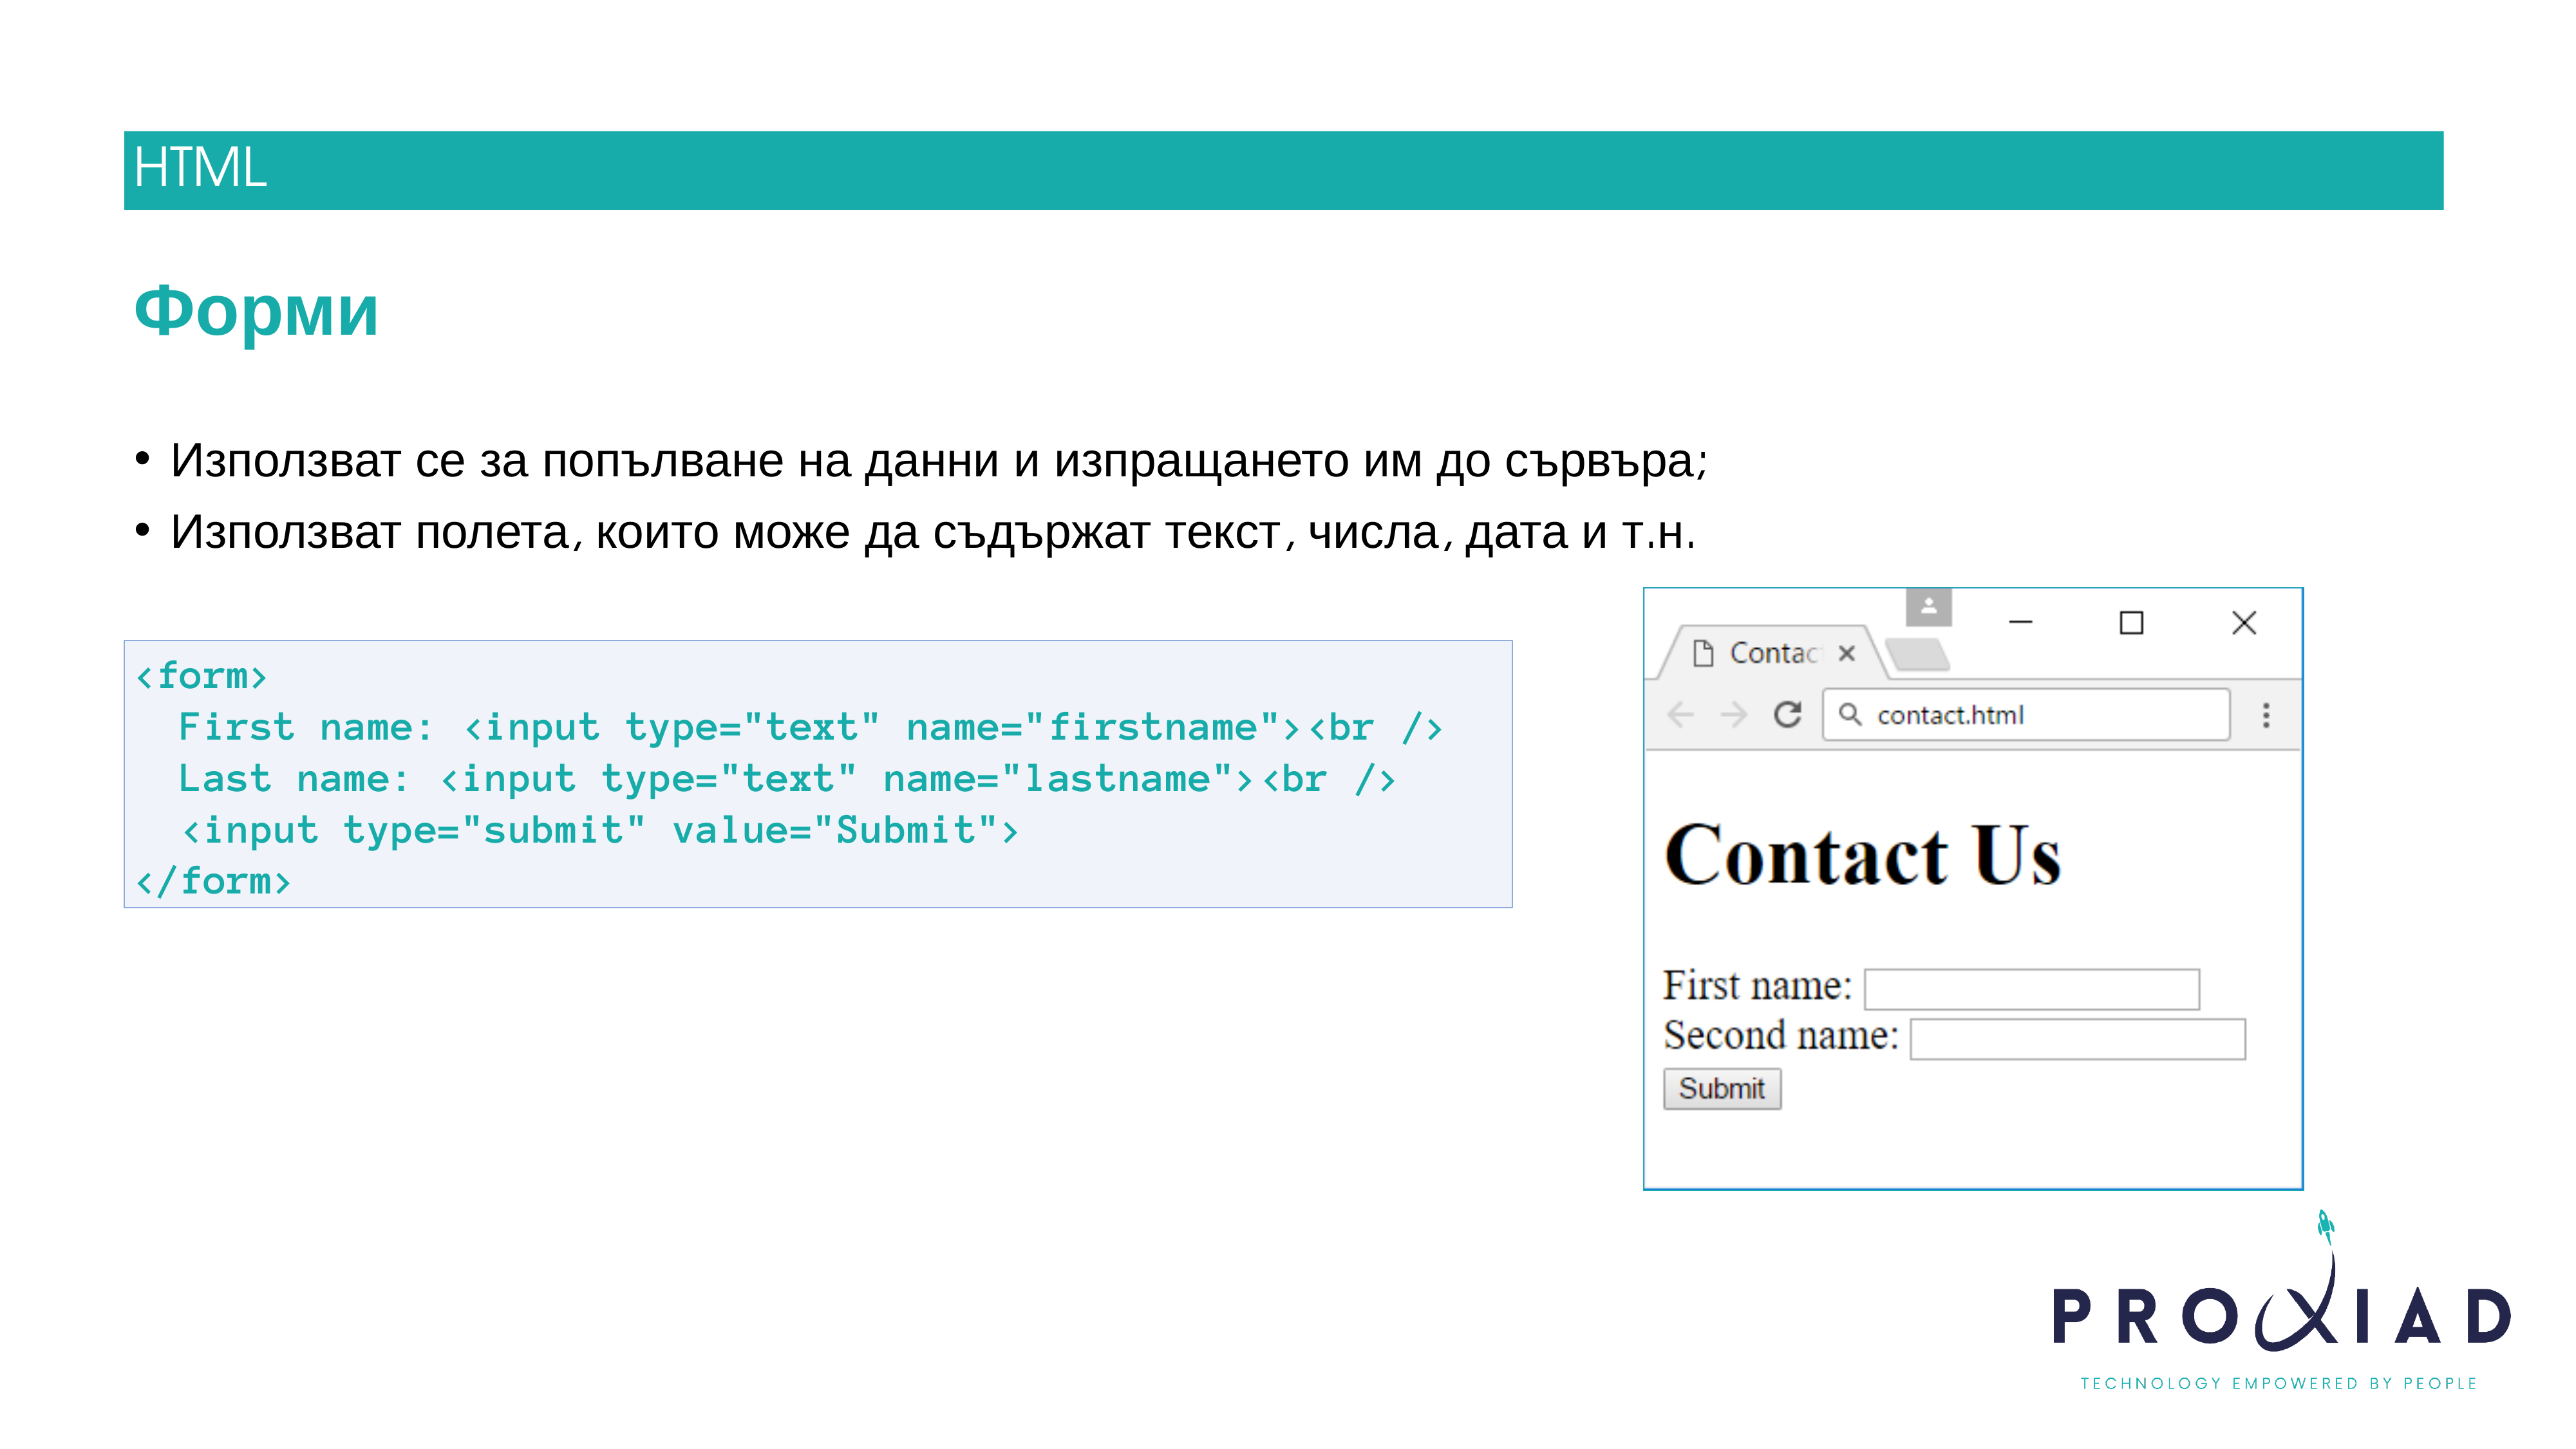

HTML
Форми
Използват се за попълване на данни и изпращането им до сървъра;
Използват полета, които може да съдържат текст, числа, дата и т.н.

<form>
  First name: <input type="text" name="firstname"><br />
  Last name: <input type="text" name="lastname"><br />
  <input type="submit" value="Submit">
</form>